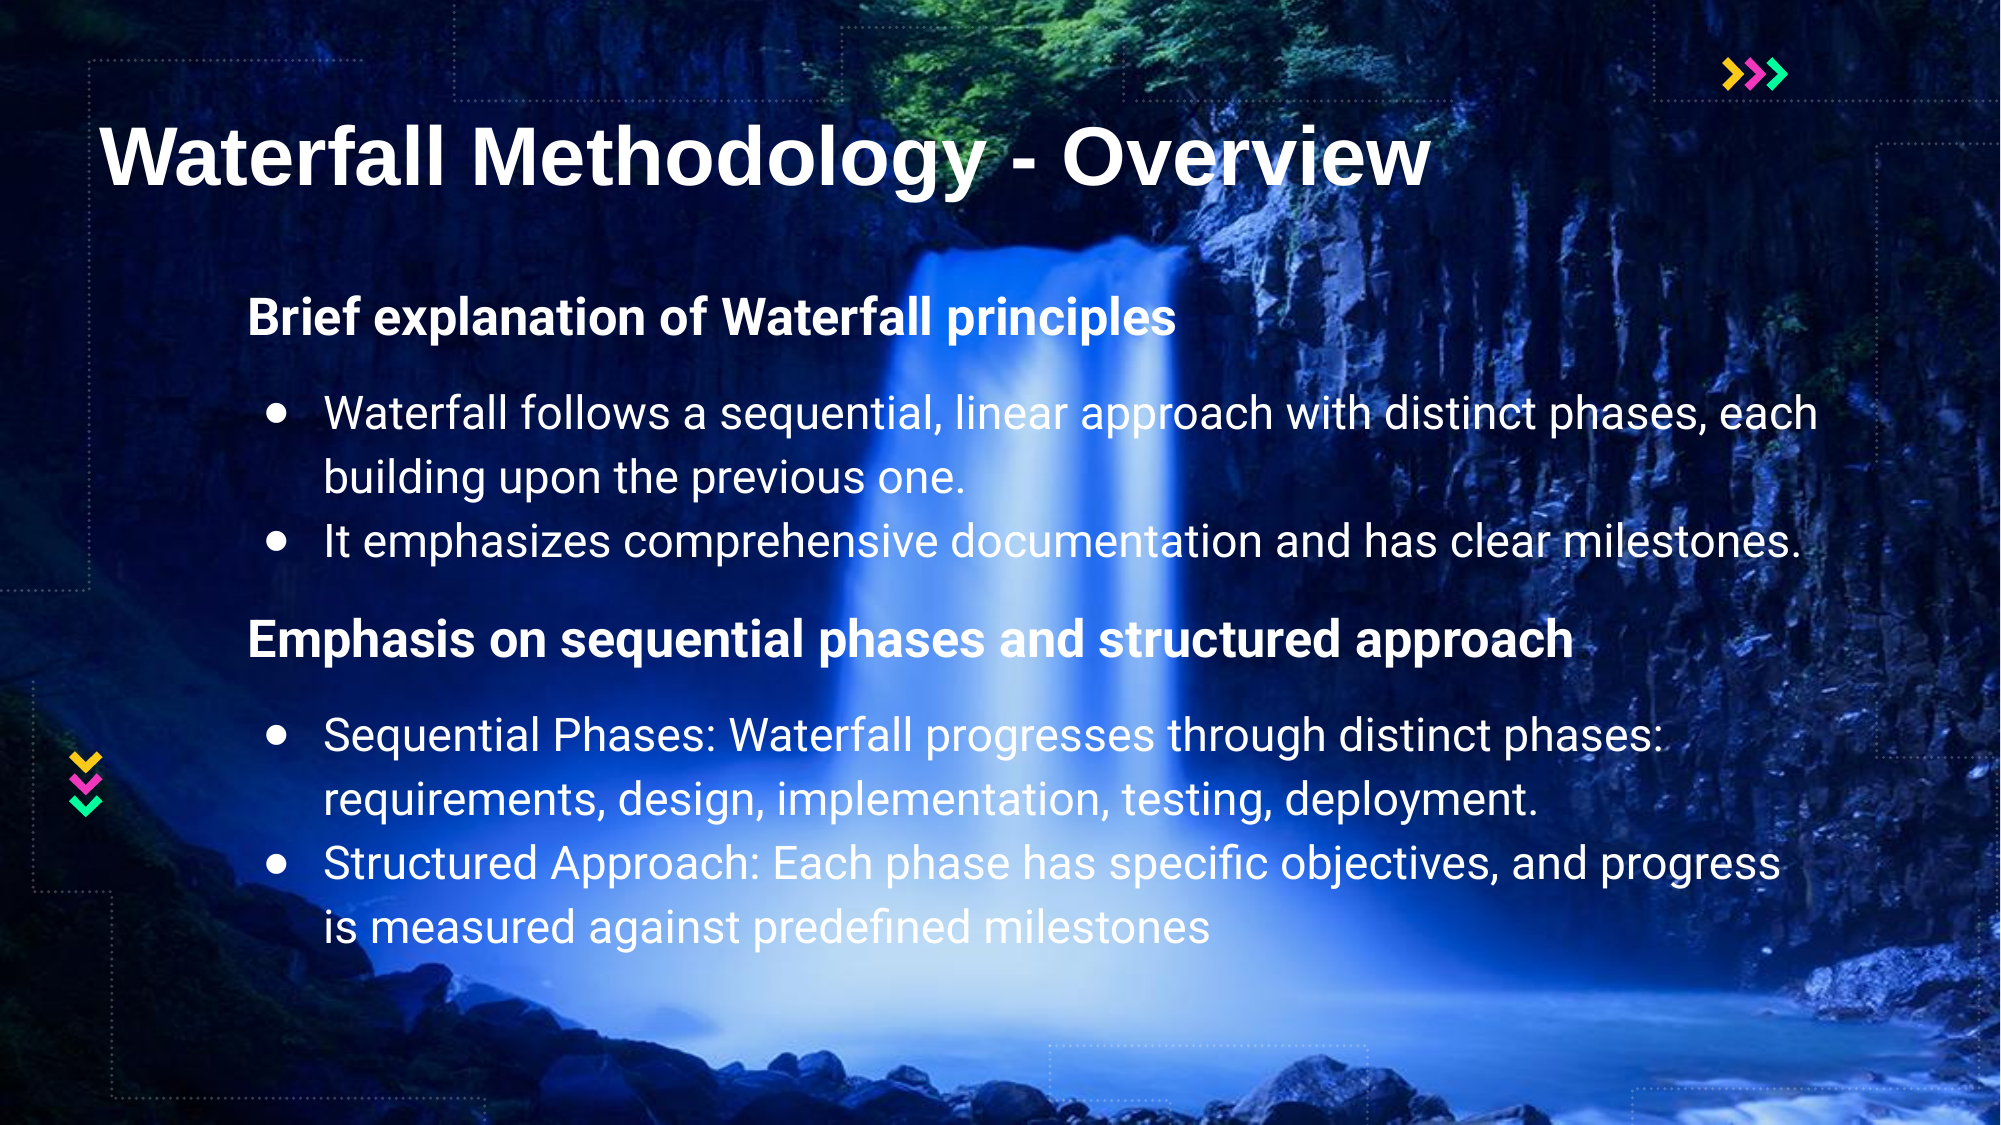

# Waterfall Methodology - Overview

Brief explanation of Waterfall principles
Waterfall follows a sequential, linear approach with distinct phases, each building upon the previous one.
It emphasizes comprehensive documentation and has clear milestones.
Emphasis on sequential phases and structured approach
Sequential Phases: Waterfall progresses through distinct phases: requirements, design, implementation, testing, deployment.
Structured Approach: Each phase has specific objectives, and progress is measured against predefined milestones